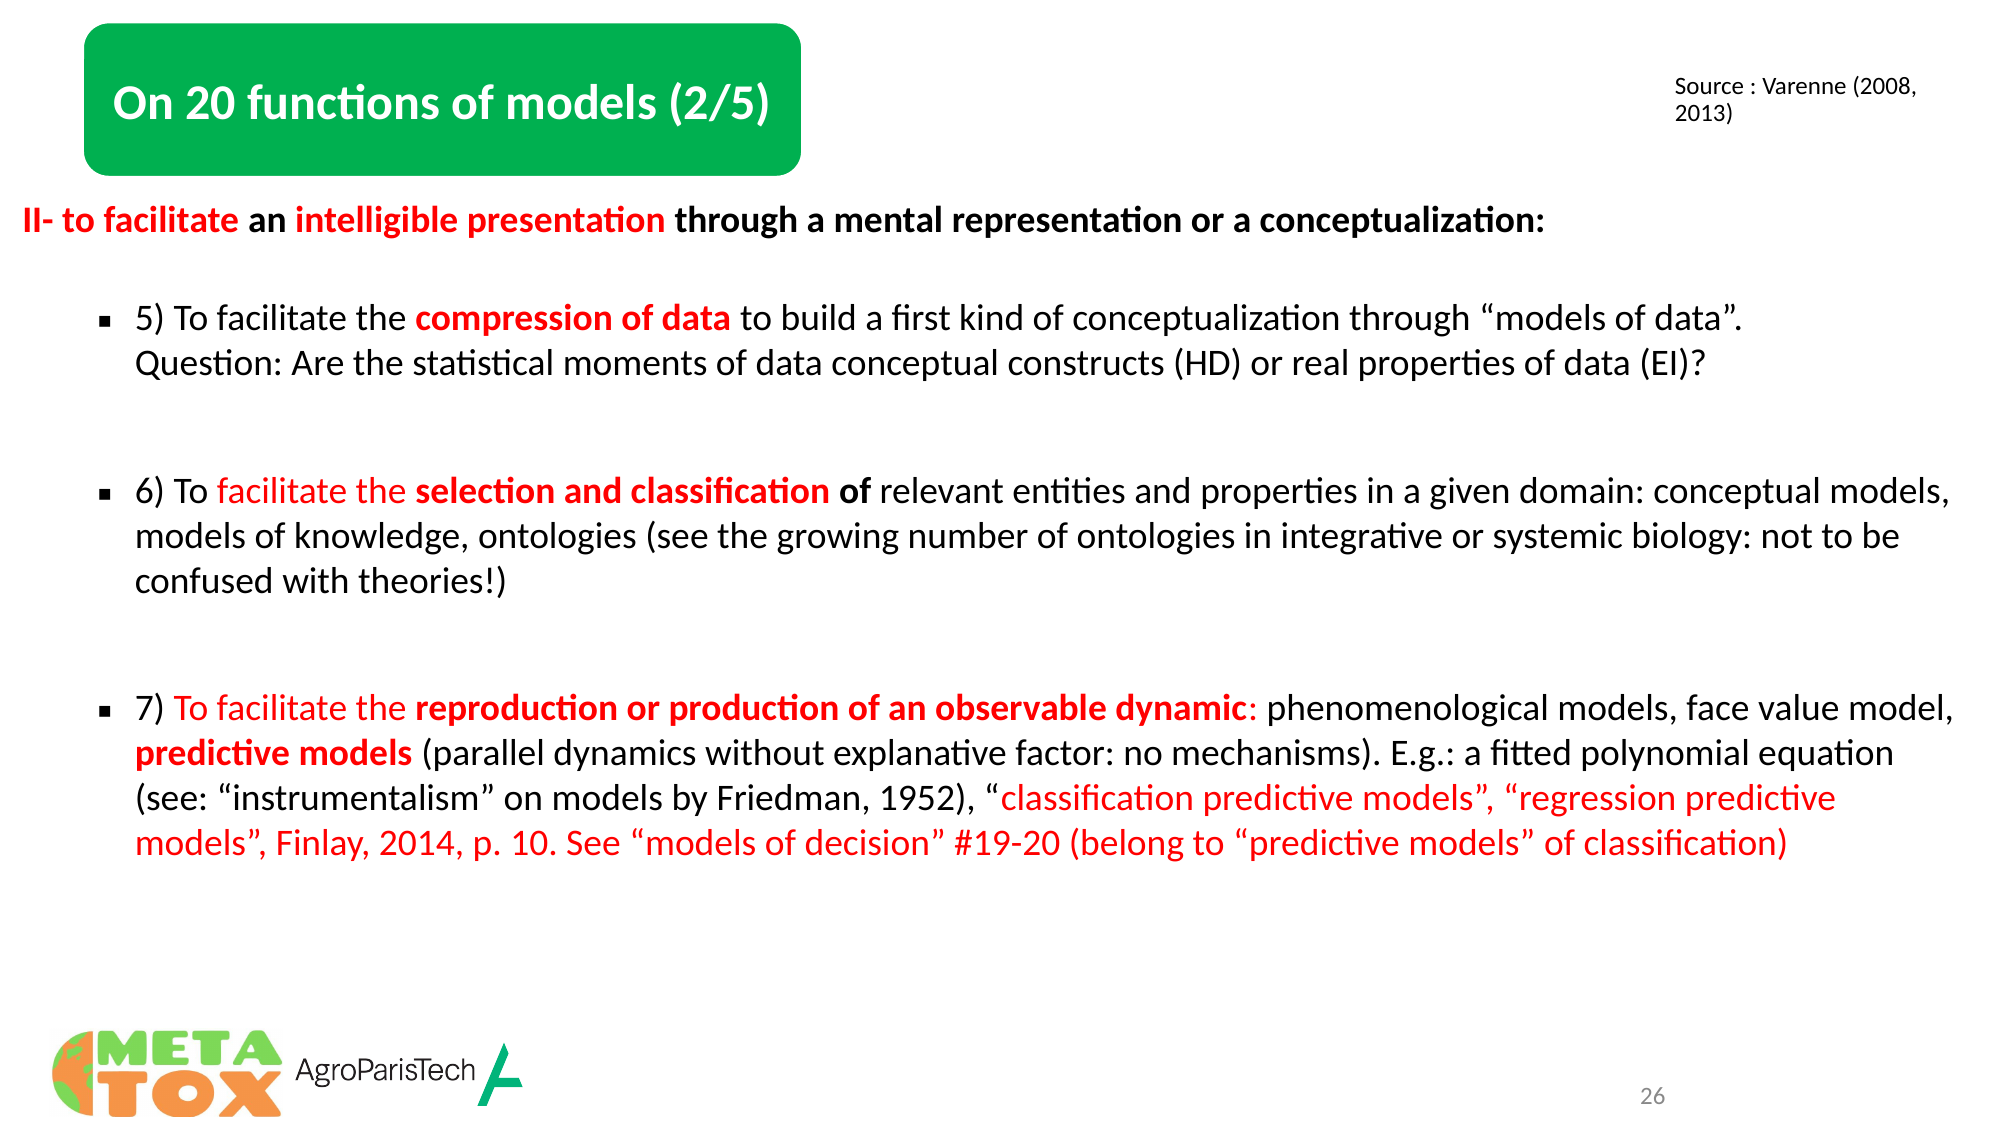

# Source : Varenne (2008, 2013)
On 20 functions of models (2/5)
II- to facilitate an intelligible presentation through a mental representation or a conceptualization:

5) To facilitate the compression of data to build a first kind of conceptualization through “models of data”.
Question: Are the statistical moments of data conceptual constructs (HD) or real properties of data (EI)?

6) To facilitate the selection and classification of relevant entities and properties in a given domain: conceptual models, models of knowledge, ontologies (see the growing number of ontologies in integrative or systemic biology: not to be confused with theories!)

7) To facilitate the reproduction or production of an observable dynamic: phenomenological models, face value model, predictive models (parallel dynamics without explanative factor: no mechanisms). E.g.: a fitted polynomial equation (see: “instrumentalism” on models by Friedman, 1952), “classification predictive models”, “regression predictive models”, Finlay, 2014, p. 10. See “models of decision” #19-20 (belong to “predictive models” of classification)

26